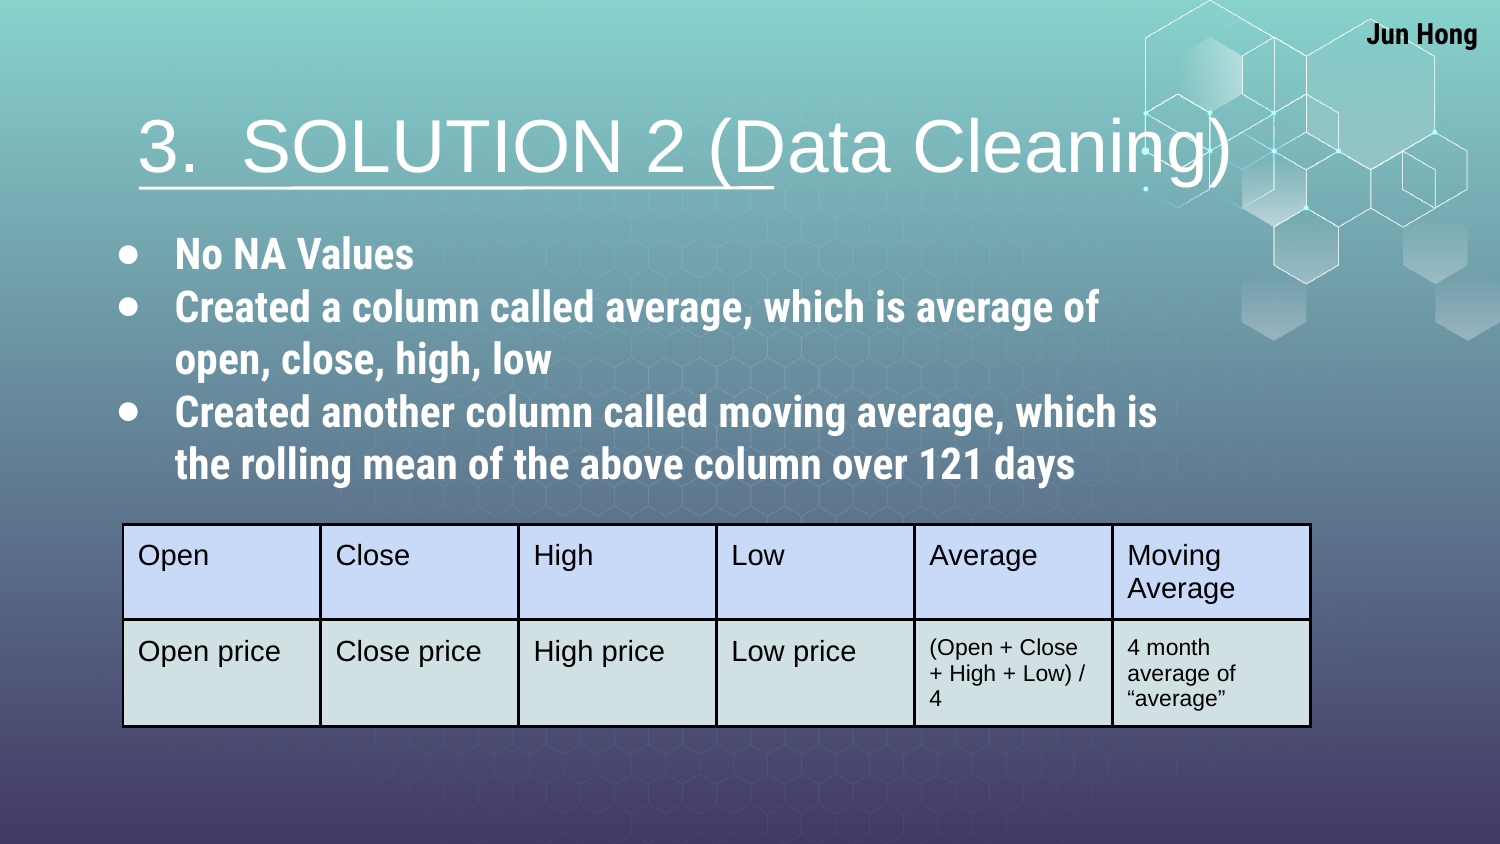

Jun Hong
# 3.  SOLUTION 2 (Data Cleaning)
No NA Values
Created a column called average, which is average of open, close, high, low
Created another column called moving average, which is the rolling mean of the above column over 121 days
| Open | Close | High | Low | Average | Moving Average |
| --- | --- | --- | --- | --- | --- |
| Open price | Close price | High price | Low price | (Open + Close + High + Low) / 4 | 4 month average of “average” |